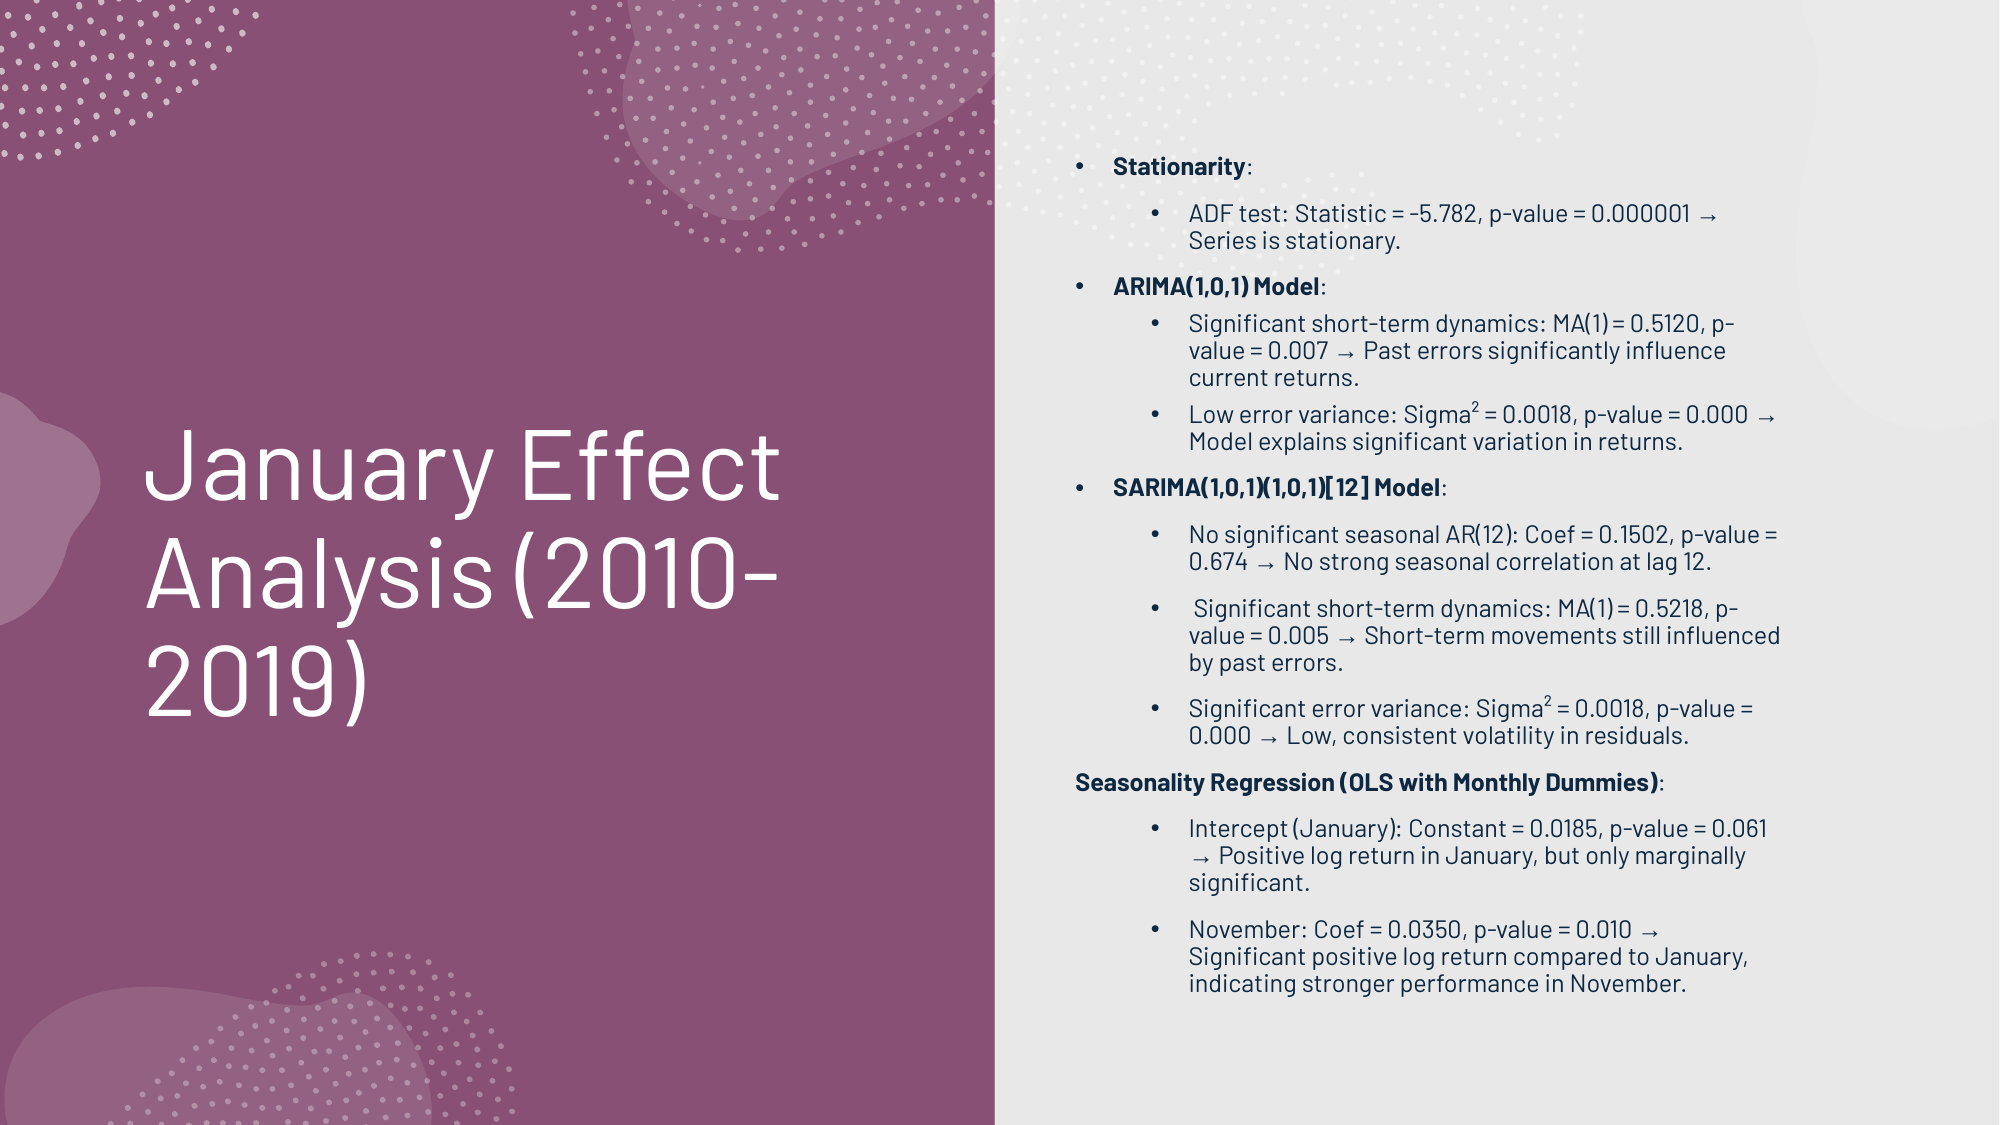

Stationarity:
ADF test: Statistic = -5.782, p-value = 0.000001 → Series is stationary.
ARIMA(1,0,1) Model:
Significant short-term dynamics: MA(1) = 0.5120, p-value = 0.007 → Past errors significantly influence current returns.
Low error variance: Sigma² = 0.0018, p-value = 0.000 → Model explains significant variation in returns.
SARIMA(1,0,1)(1,0,1)[12] Model:
No significant seasonal AR(12): Coef = 0.1502, p-value = 0.674 → No strong seasonal correlation at lag 12.
 Significant short-term dynamics: MA(1) = 0.5218, p-value = 0.005 → Short-term movements still influenced by past errors.
Significant error variance: Sigma² = 0.0018, p-value = 0.000 → Low, consistent volatility in residuals.
Seasonality Regression (OLS with Monthly Dummies):
Intercept (January): Constant = 0.0185, p-value = 0.061 → Positive log return in January, but only marginally significant.
November: Coef = 0.0350, p-value = 0.010 → Significant positive log return compared to January, indicating stronger performance in November.
# January Effect Analysis (2010-2019)